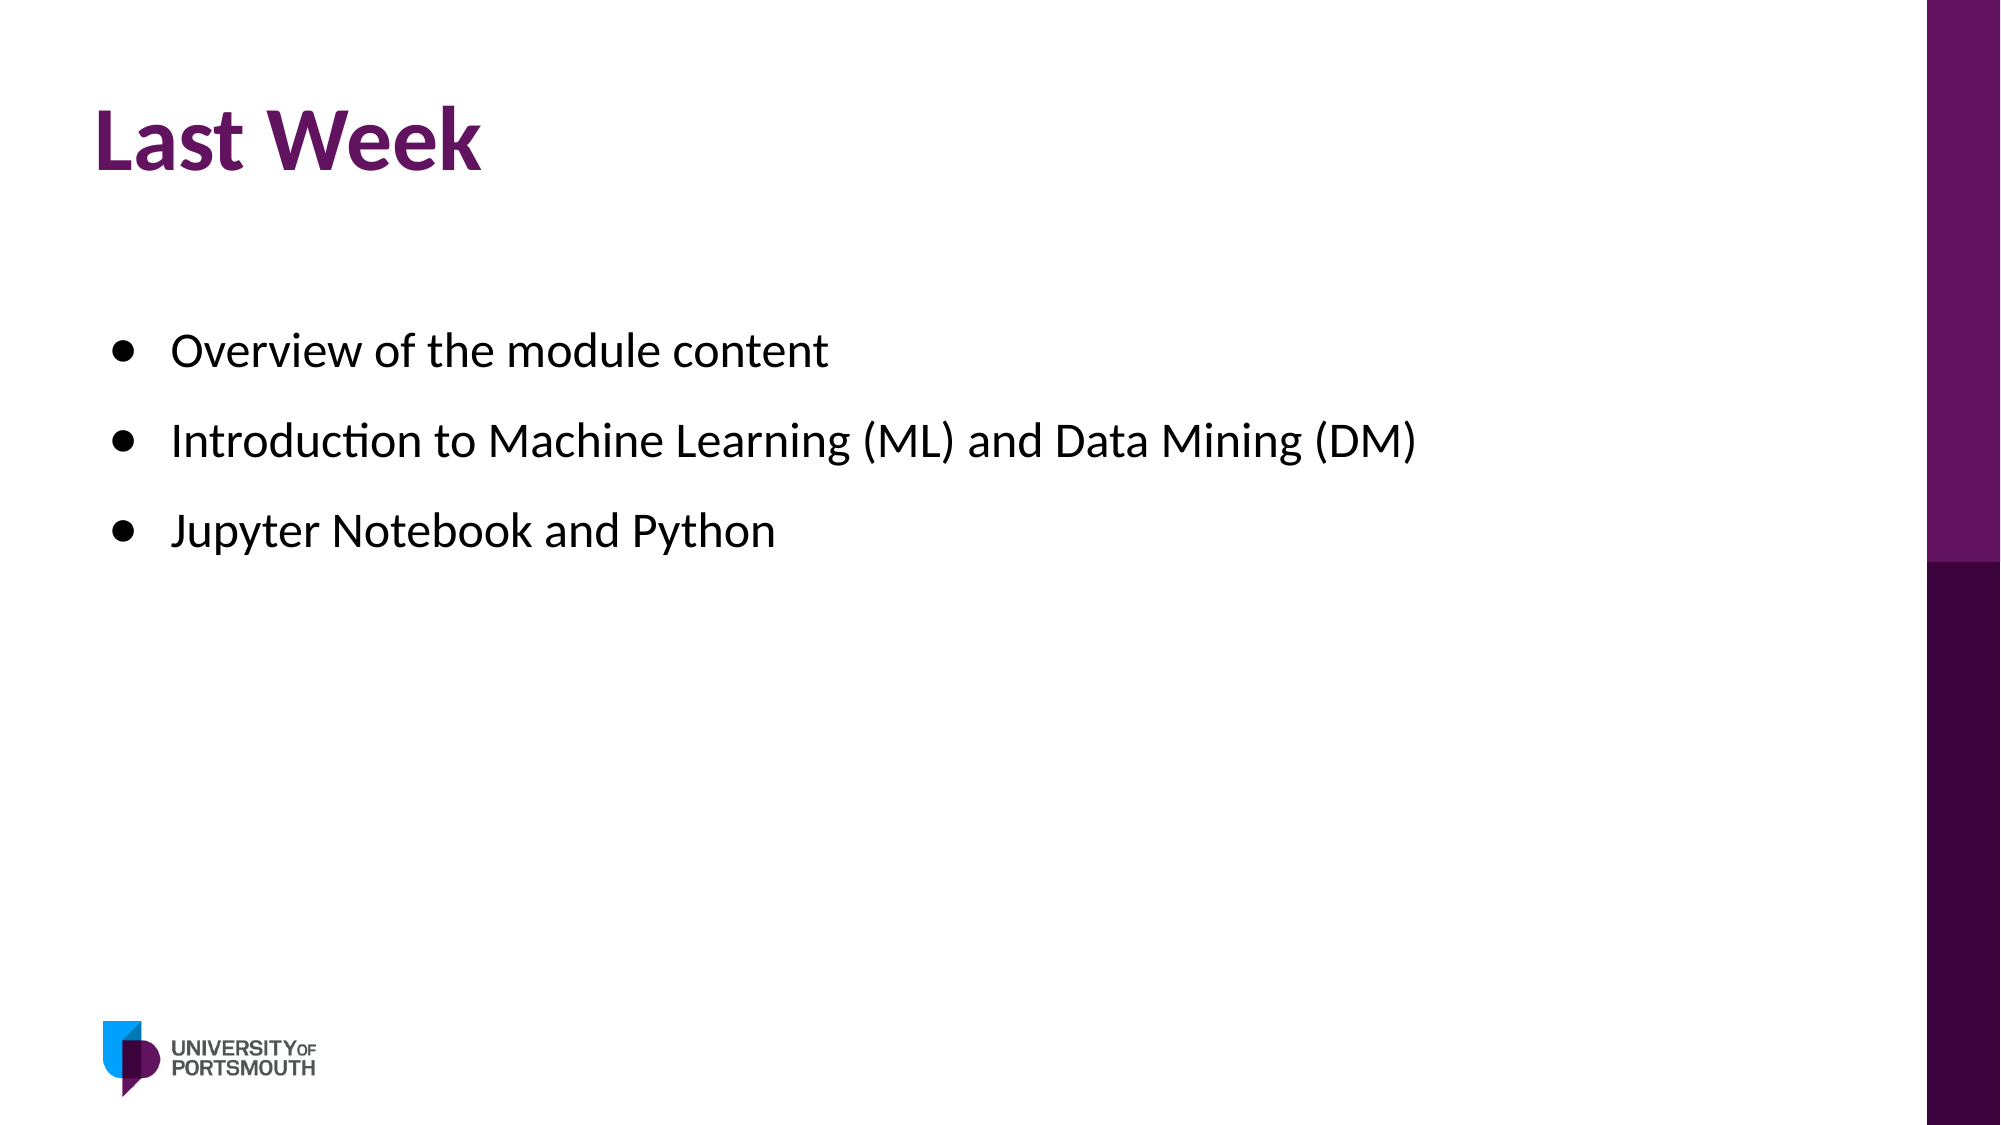

# Last Week
Overview of the module content
Introduction to Machine Learning (ML) and Data Mining (DM)
Jupyter Notebook and Python